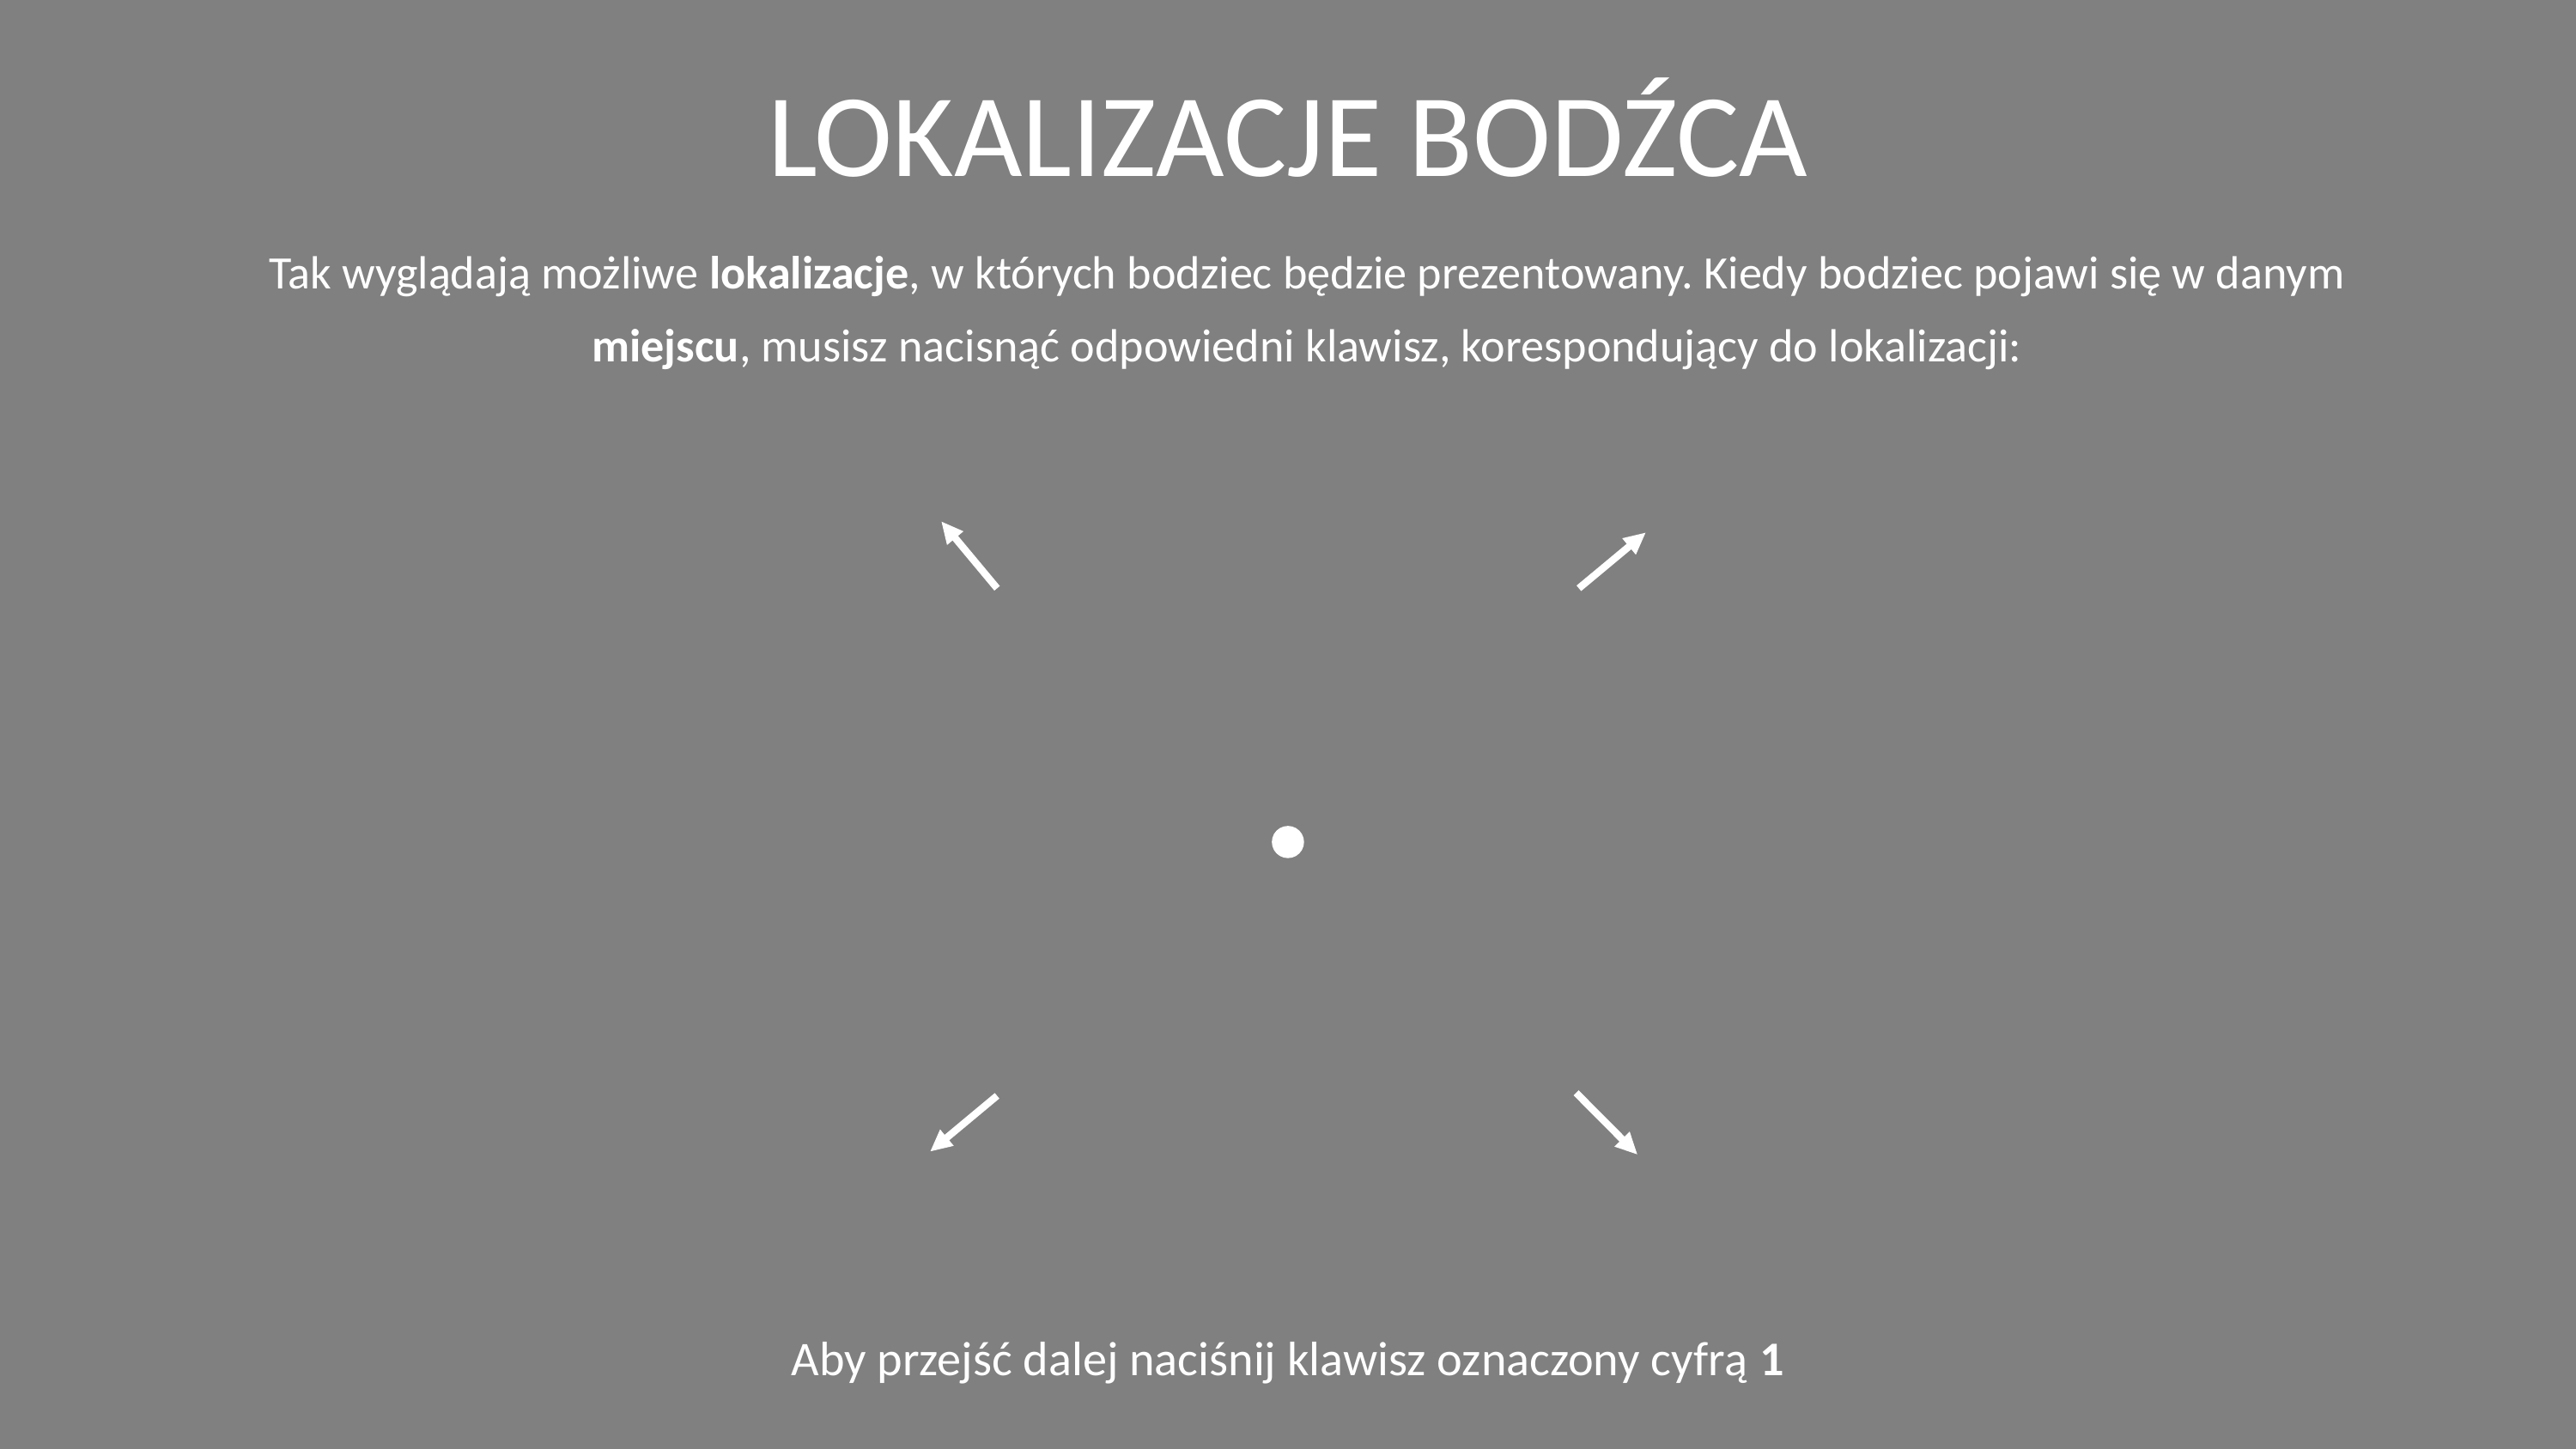

# Lokalizacje bodźca
Tak wyglądają możliwe lokalizacje, w których bodziec będzie prezentowany. Kiedy bodziec pojawi się w danym miejscu, musisz nacisnąć odpowiedni klawisz, korespondujący do lokalizacji:

Aby przejść dalej naciśnij klawisz oznaczony cyfrą 1